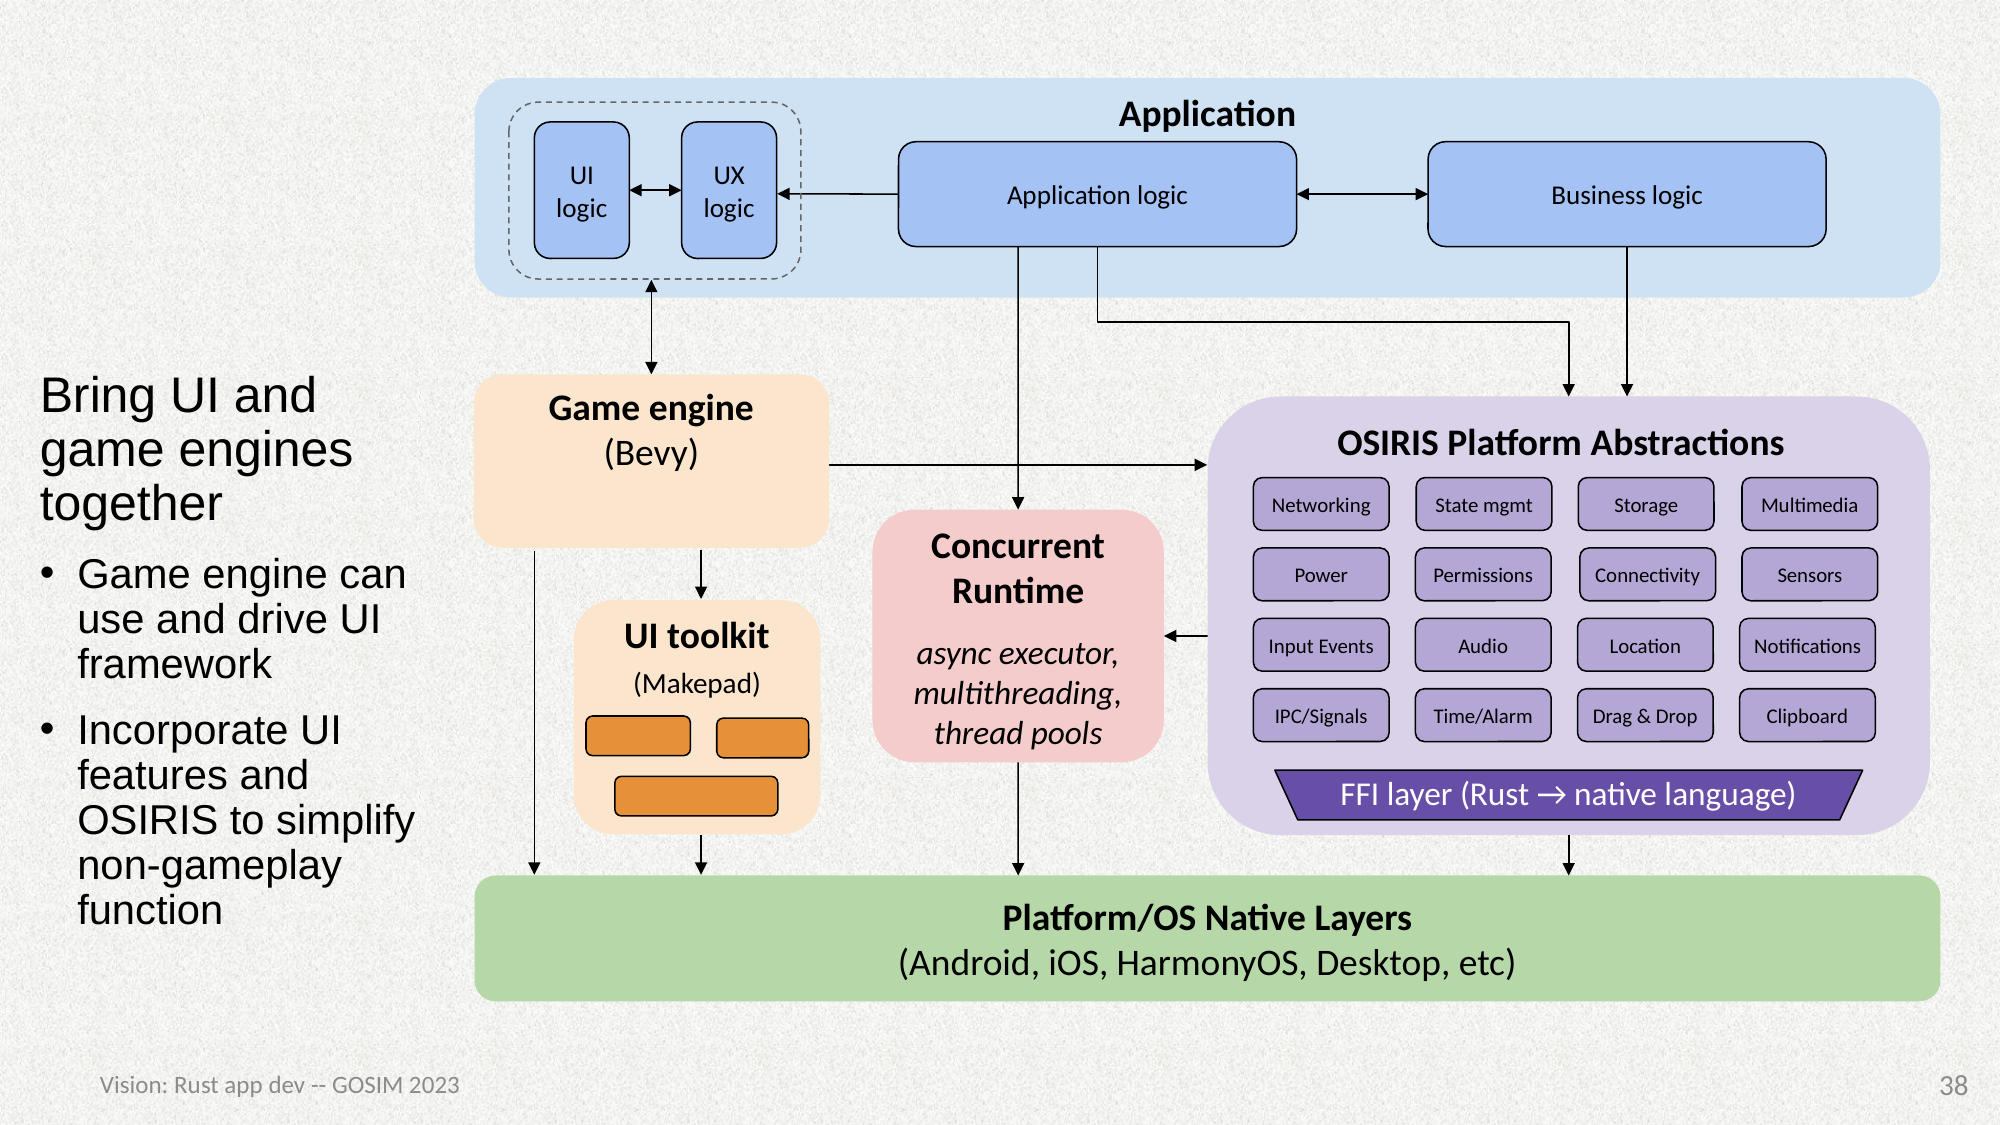

Application

UI logic
UX logic
Application logic
Business logic
Bring UI and game engines together
Game engine can use and drive UI framework
Incorporate UI features and OSIRIS to simplify non-gameplay function

Game engine
(Bevy)

OSIRIS Platform Abstractions
Networking
State mgmt
Storage
Multimedia
Concurrent Runtime
async executor,
multithreading,
thread pools
Power
Permissions
Connectivity
Sensors
UI toolkit
(Makepad) (Dioxus)
Input Events
Audio
Location
Notifications
Time/Alarm
Drag & Drop
Clipboard
IPC/Signals
Animation
Gestures

FFI layer (Rust → native language)
Render
Platform/OS Native Layers
(Android, iOS, HarmonyOS, Desktop, etc)
38
Vision: Rust app dev -- GOSIM 2023